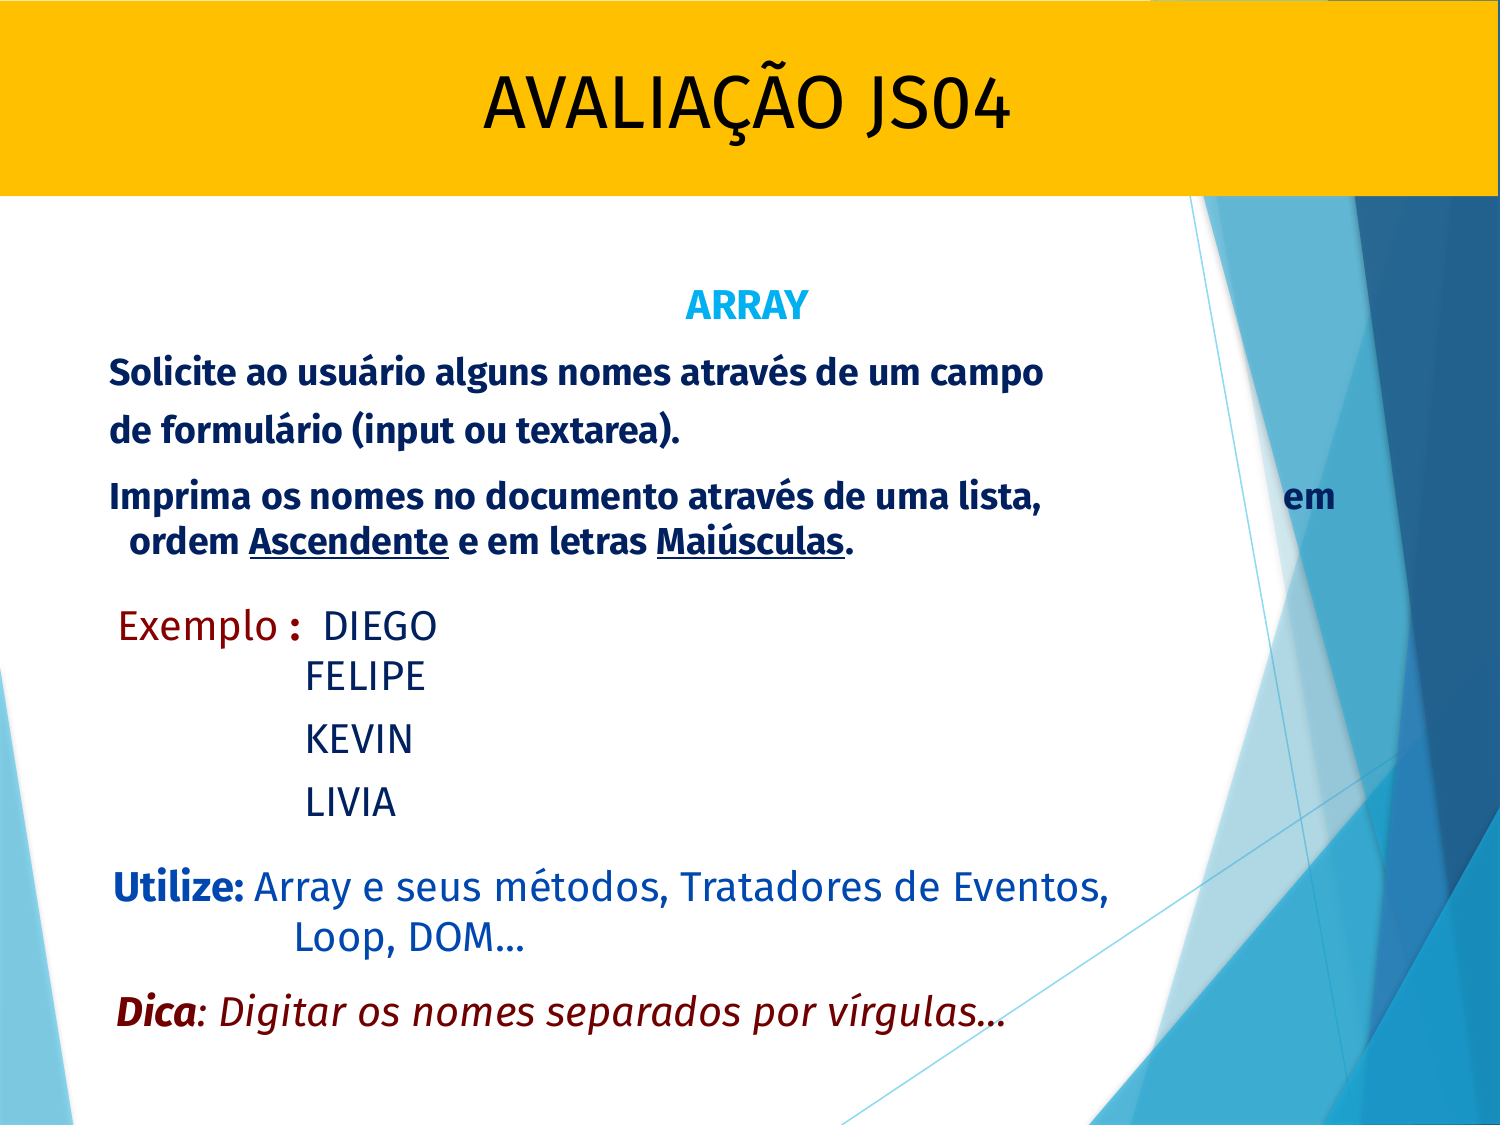

# AVALIAÇÃO JS04
ARRAY
    Solicite ao usuário alguns nomes através de um campo
    de formulário (input ou textarea).
    Imprima os nomes no documento através de uma lista,                           em ordem Ascendente e em letras Maiúsculas.
    Exemplo :  DIEGO
                     FELIPE
                     KEVIN
                     LIVIA

    Utilize: Array e seus métodos, Tratadores de Eventos,
                    Loop, DOM...
    Dica: Digitar os nomes separados por vírgulas...